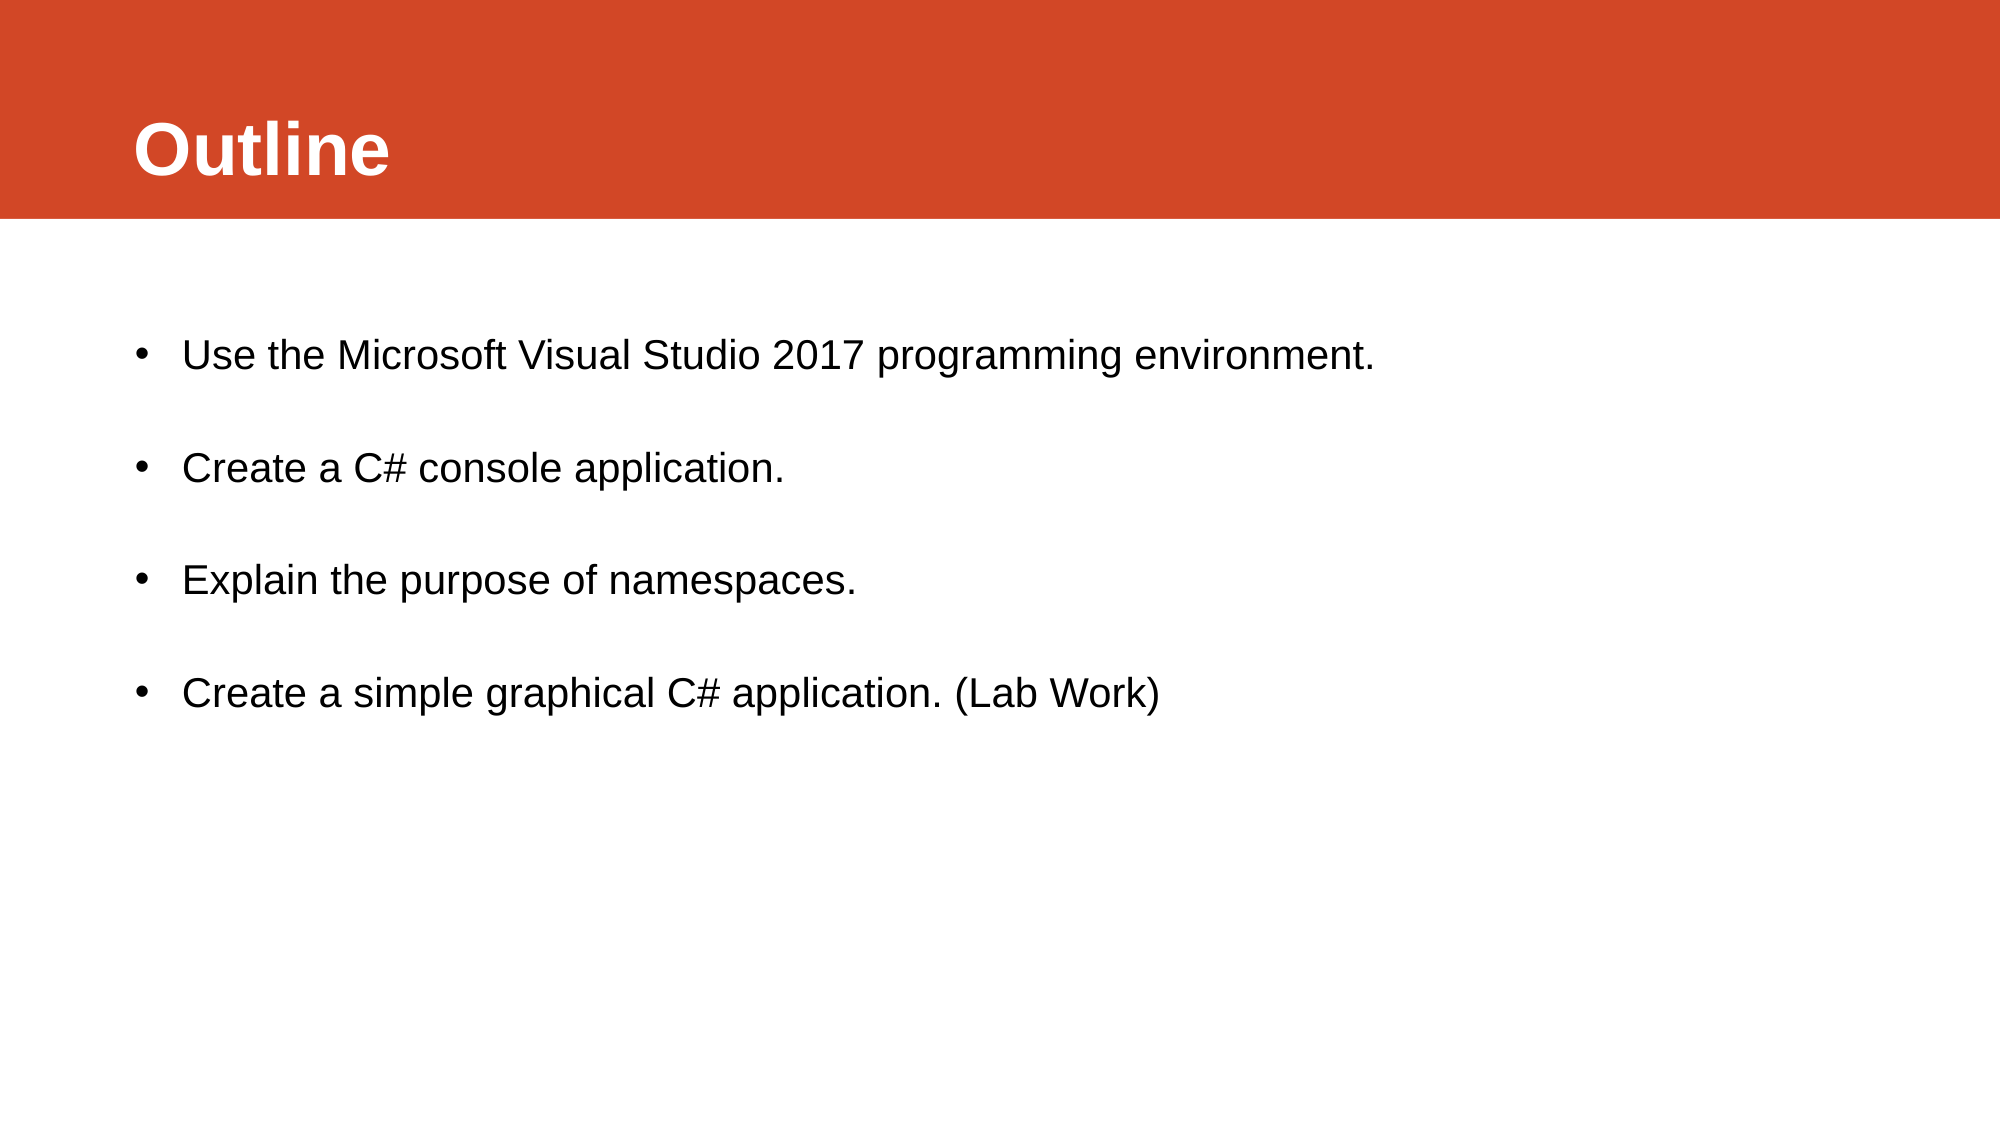

# Outline
Use the Microsoft Visual Studio 2017 programming environment.
Create a C# console application.
Explain the purpose of namespaces.
Create a simple graphical C# application. (Lab Work)